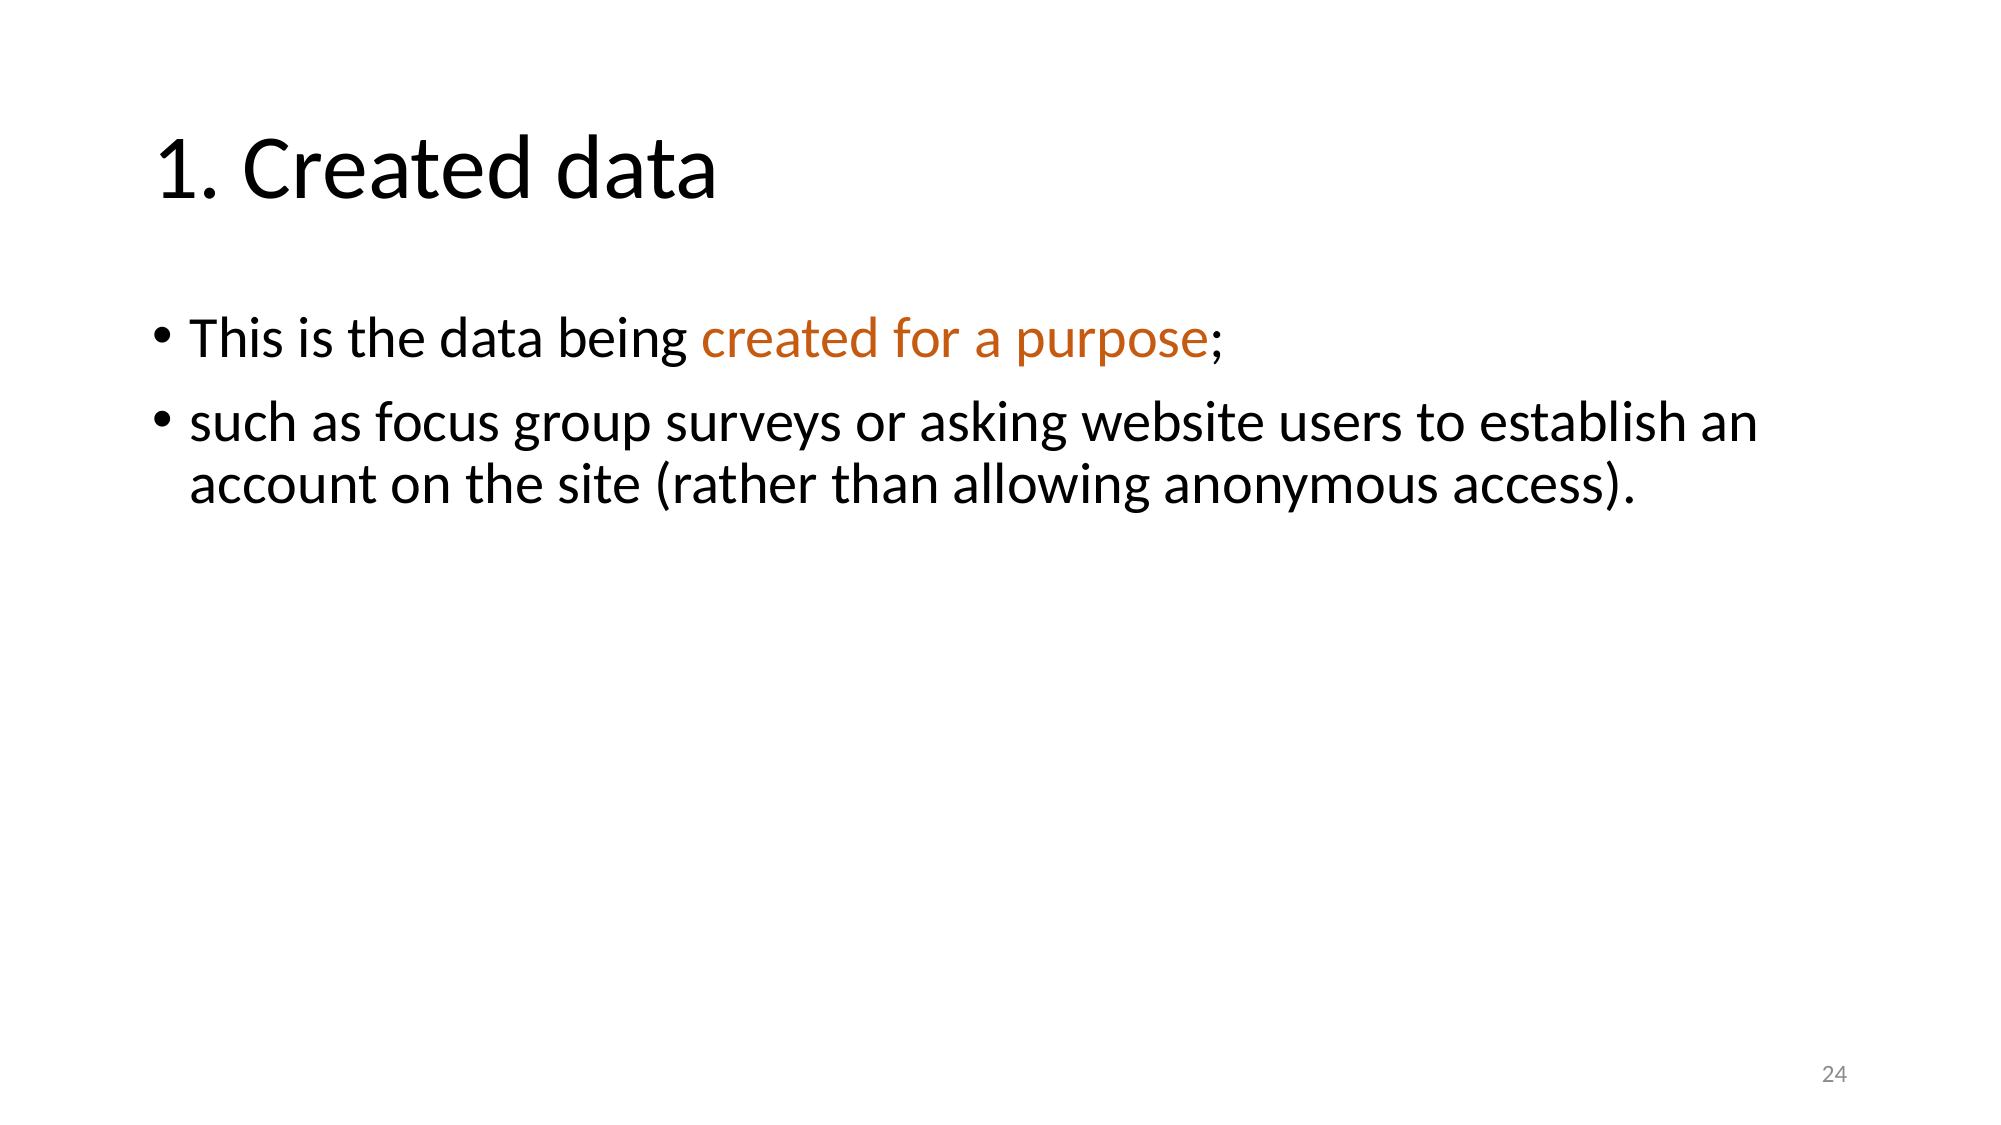

# 1. Created data
This is the data being created for a purpose;
such as focus group surveys or asking website users to establish an account on the site (rather than allowing anonymous access).

24